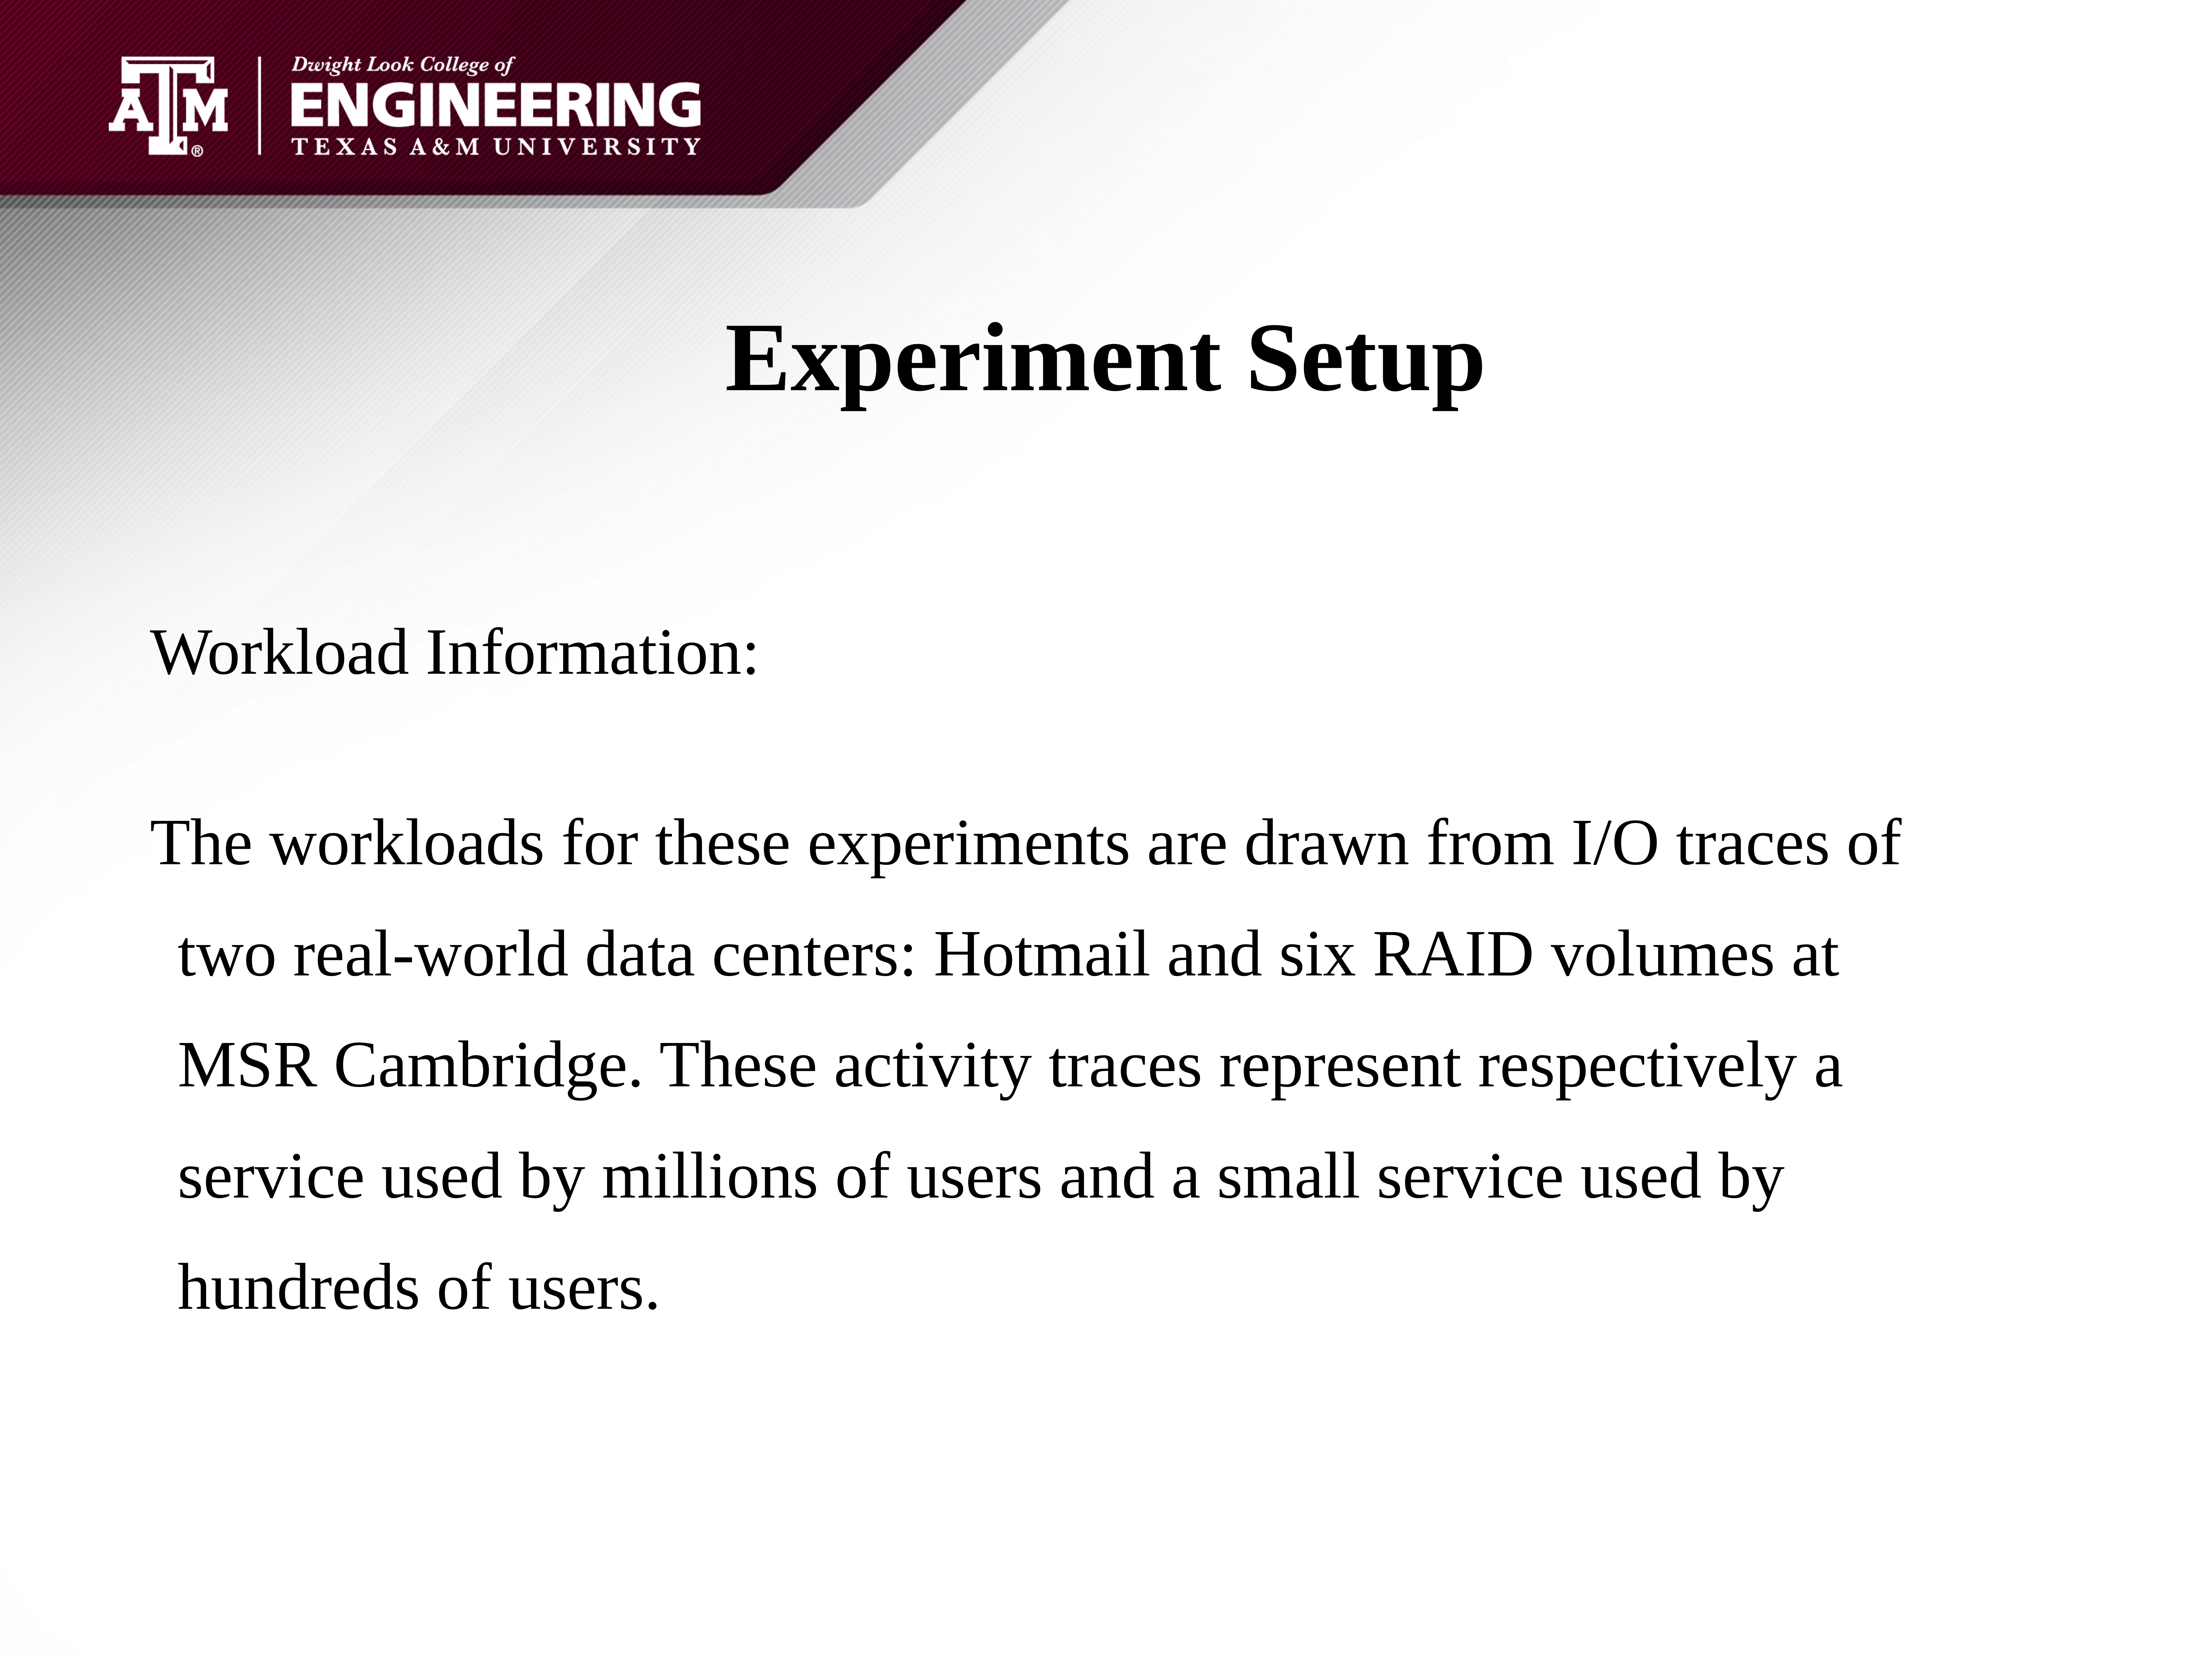

# Experiment Setup

Workload Information:

The workloads for these experiments are drawn from I/O traces of two real-world data centers: Hotmail and six RAID volumes at MSR Cambridge. These activity traces represent respectively a service used by millions of users and a small service used by hundreds of users.